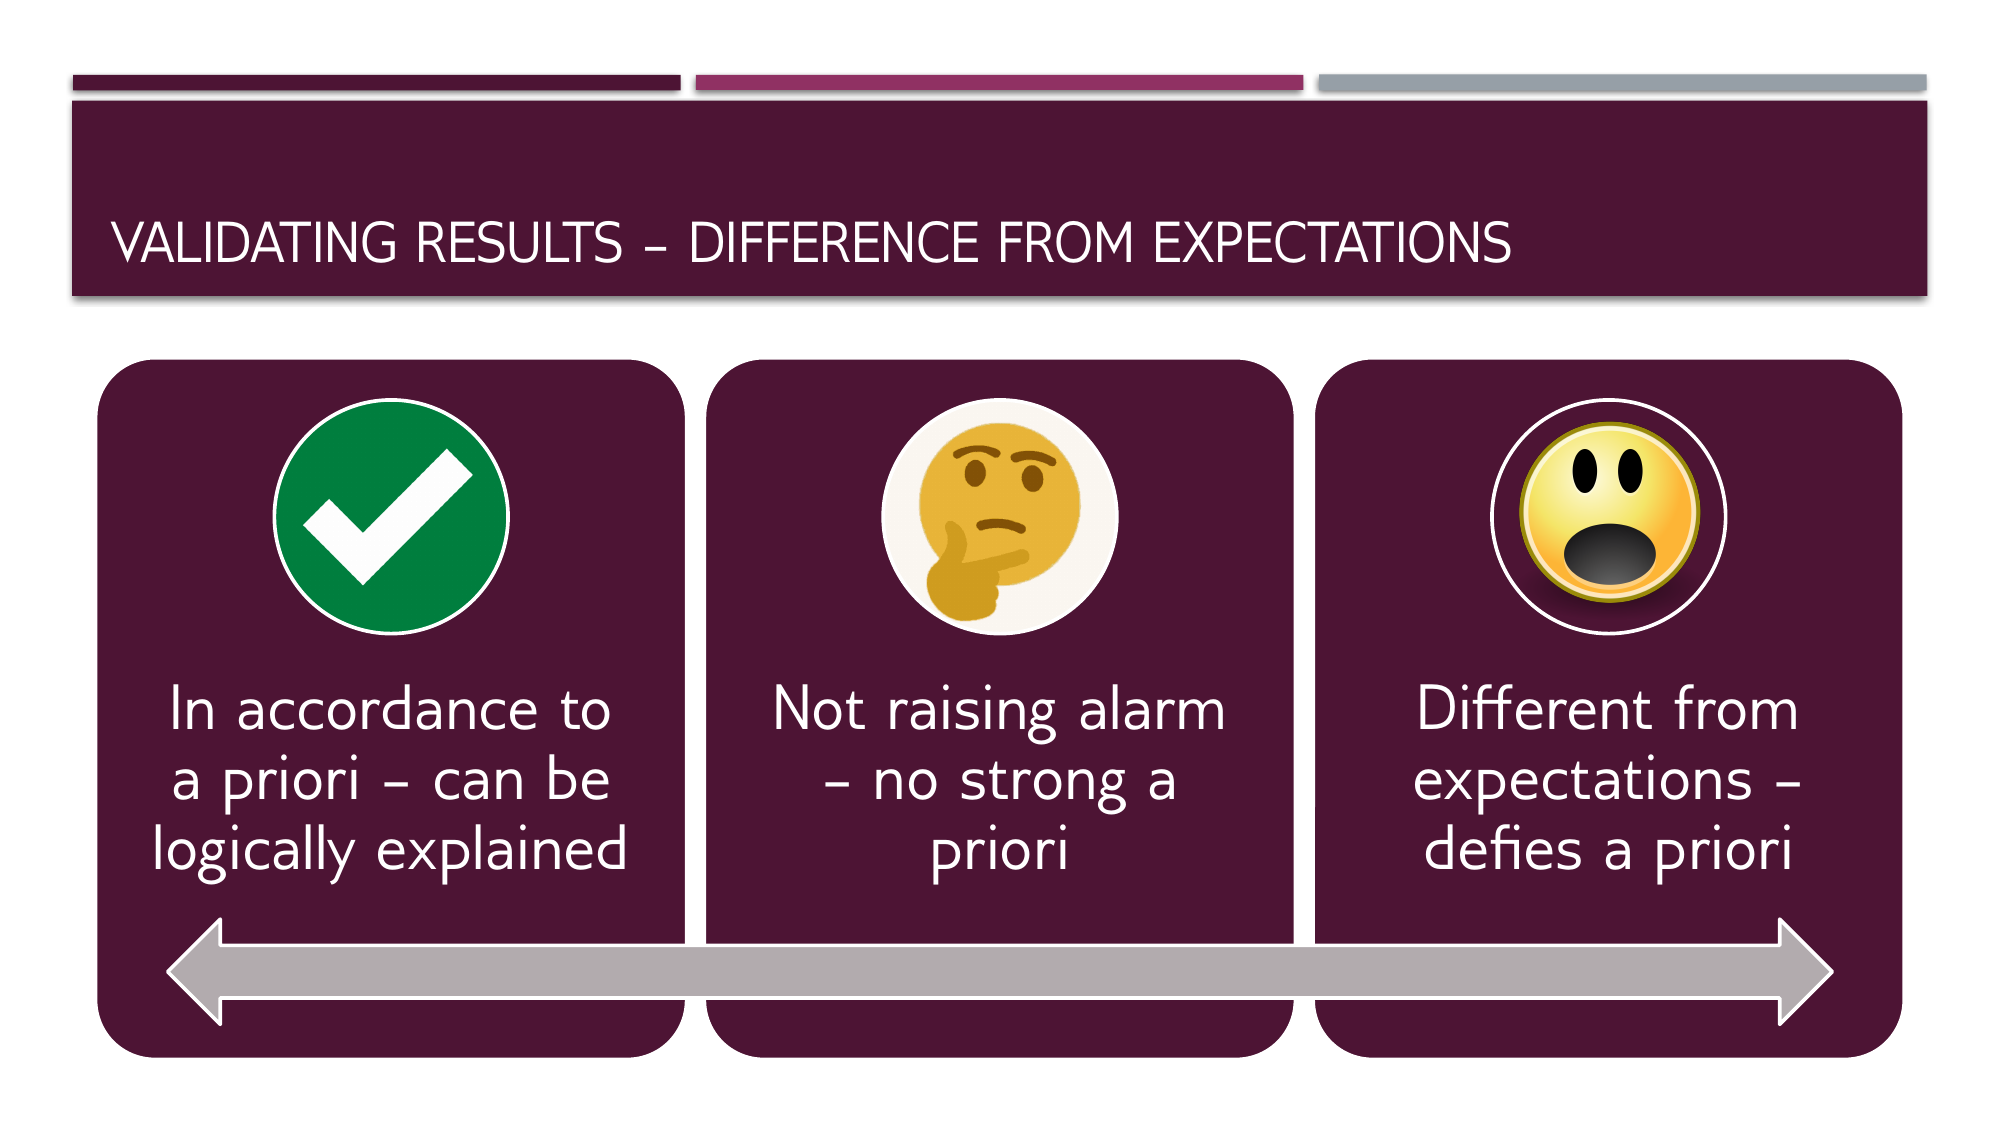

# Validating results – difference from expectations
In accordance to a priori – can be logically explained
Not raising alarm – no strong a priori
Different from expectations – defies a priori